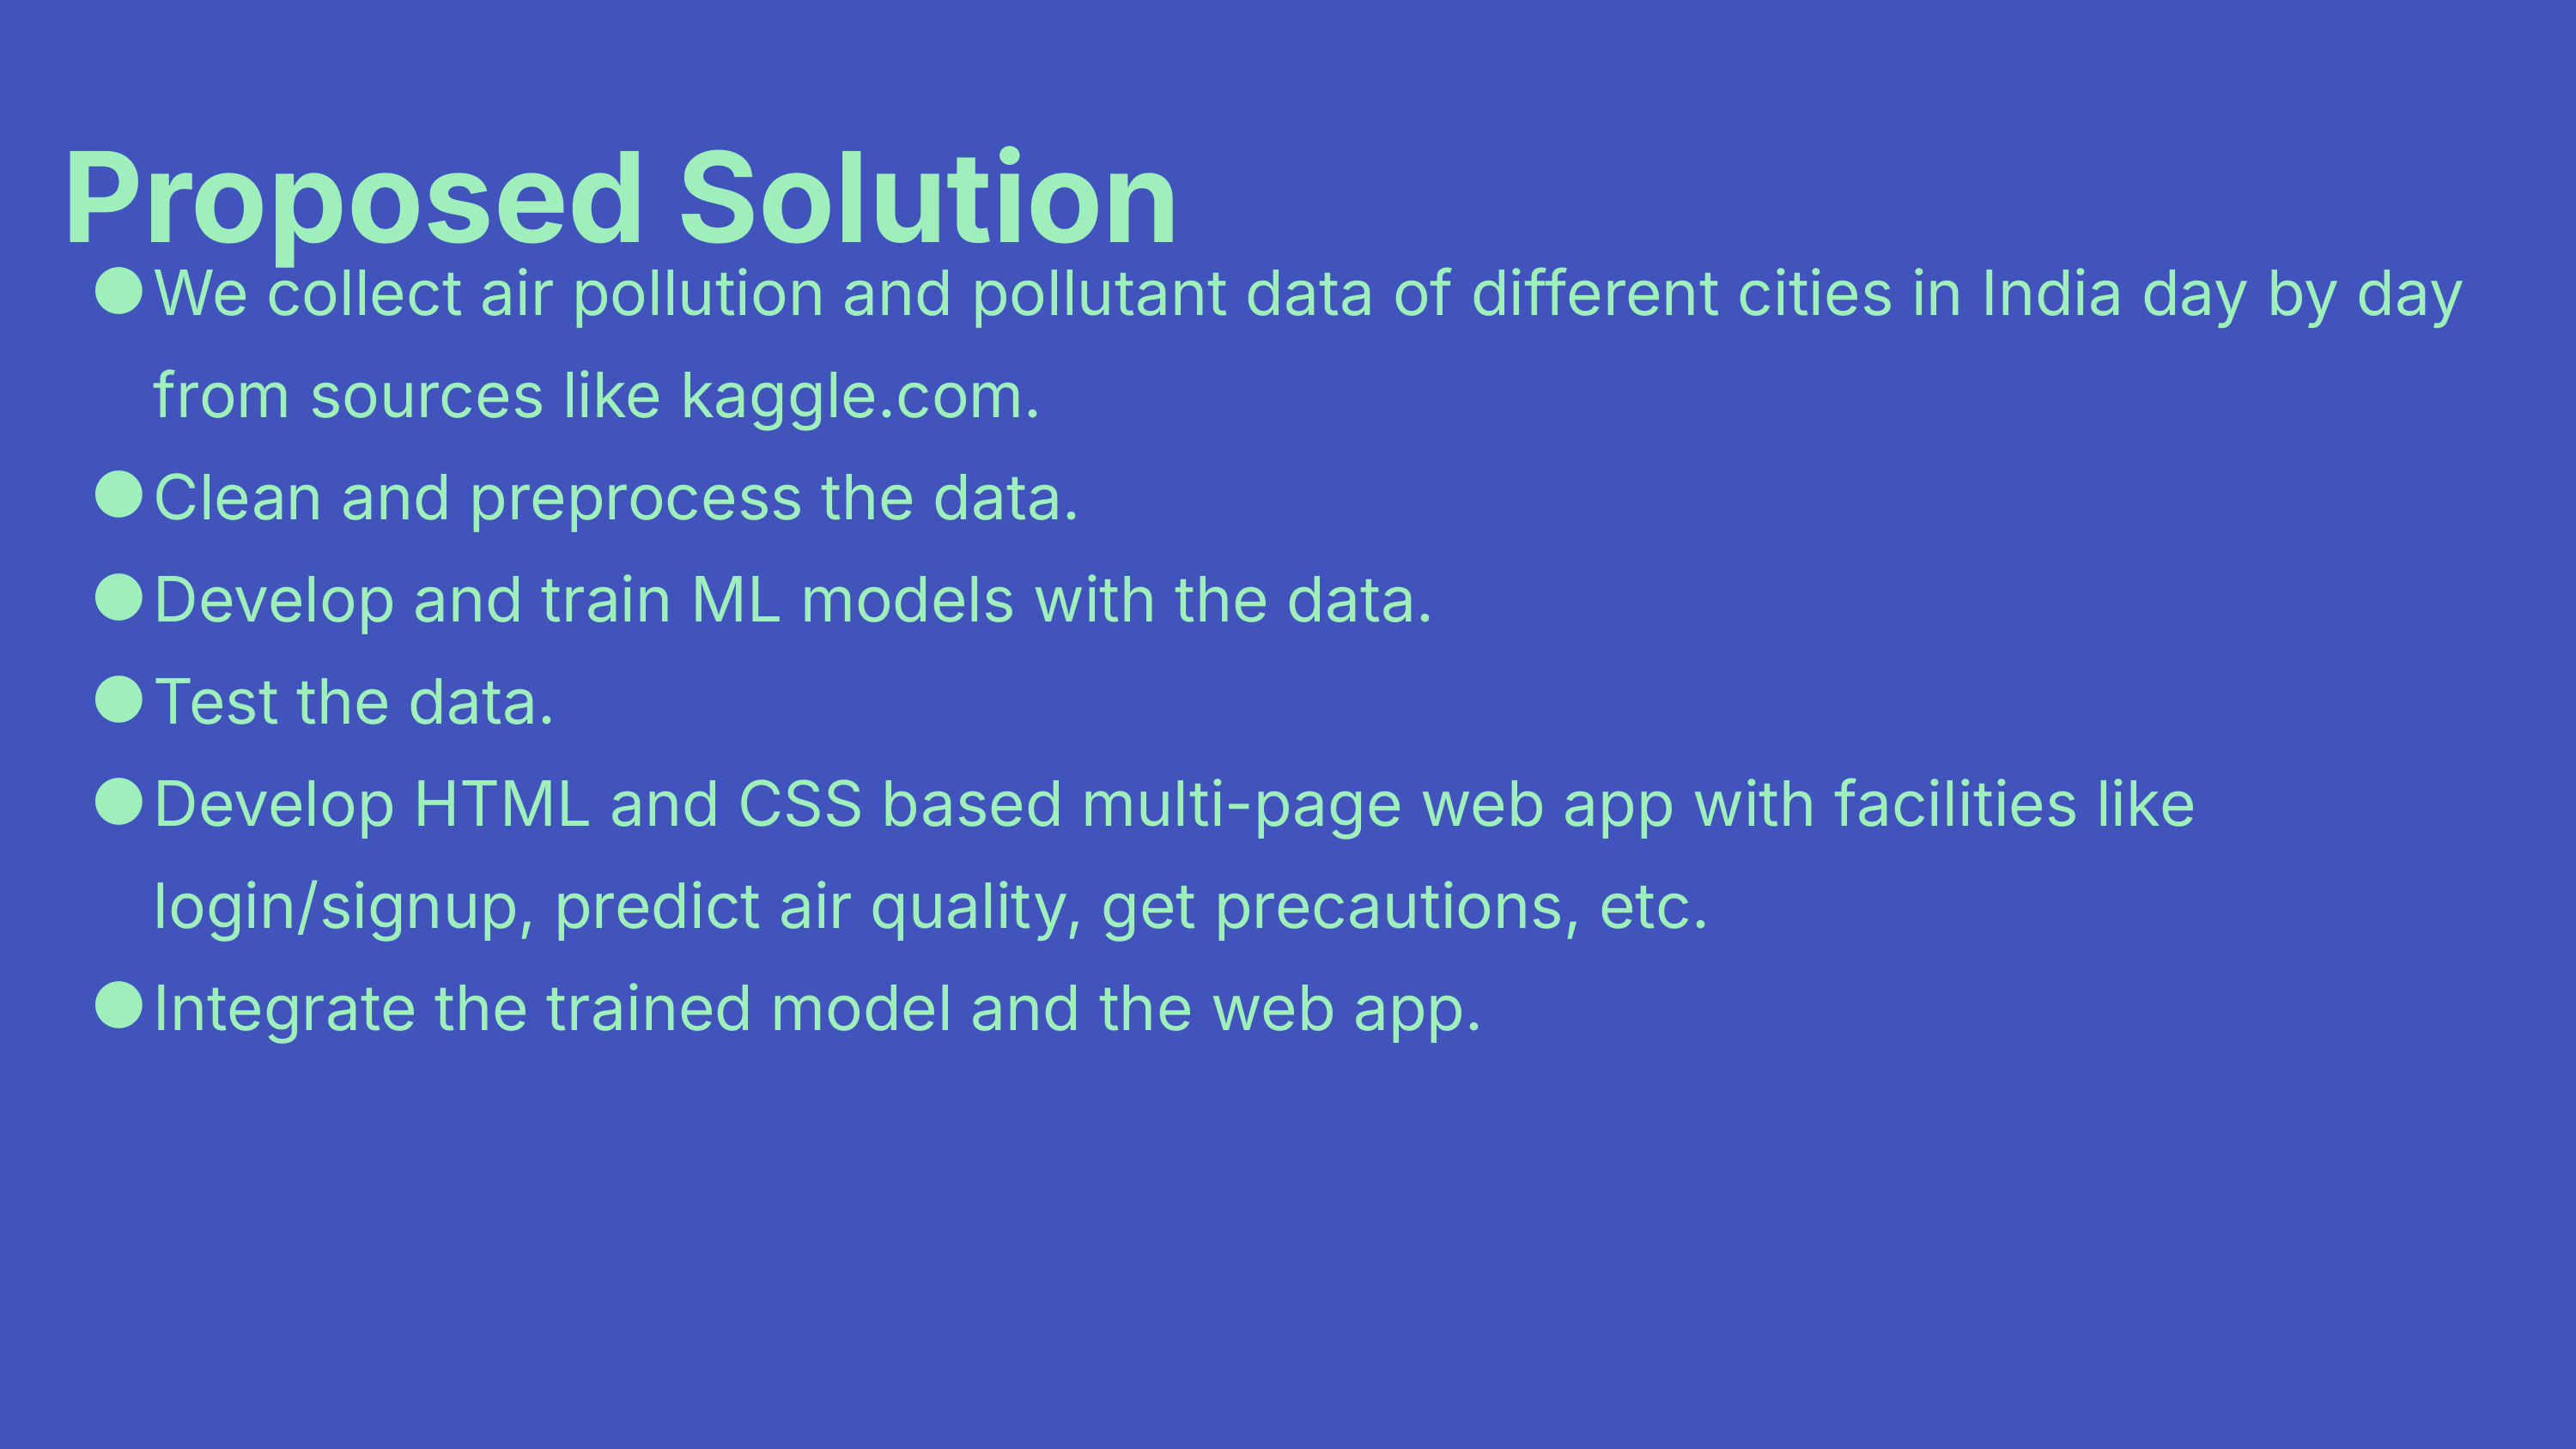

Proposed Solution
We collect air pollution and pollutant data of different cities in India day by day from sources like kaggle.com.
Clean and preprocess the data.
Develop and train ML models with the data.
Test the data.
Develop HTML and CSS based multi-page web app with facilities like login/signup, predict air quality, get precautions, etc.
Integrate the trained model and the web app.